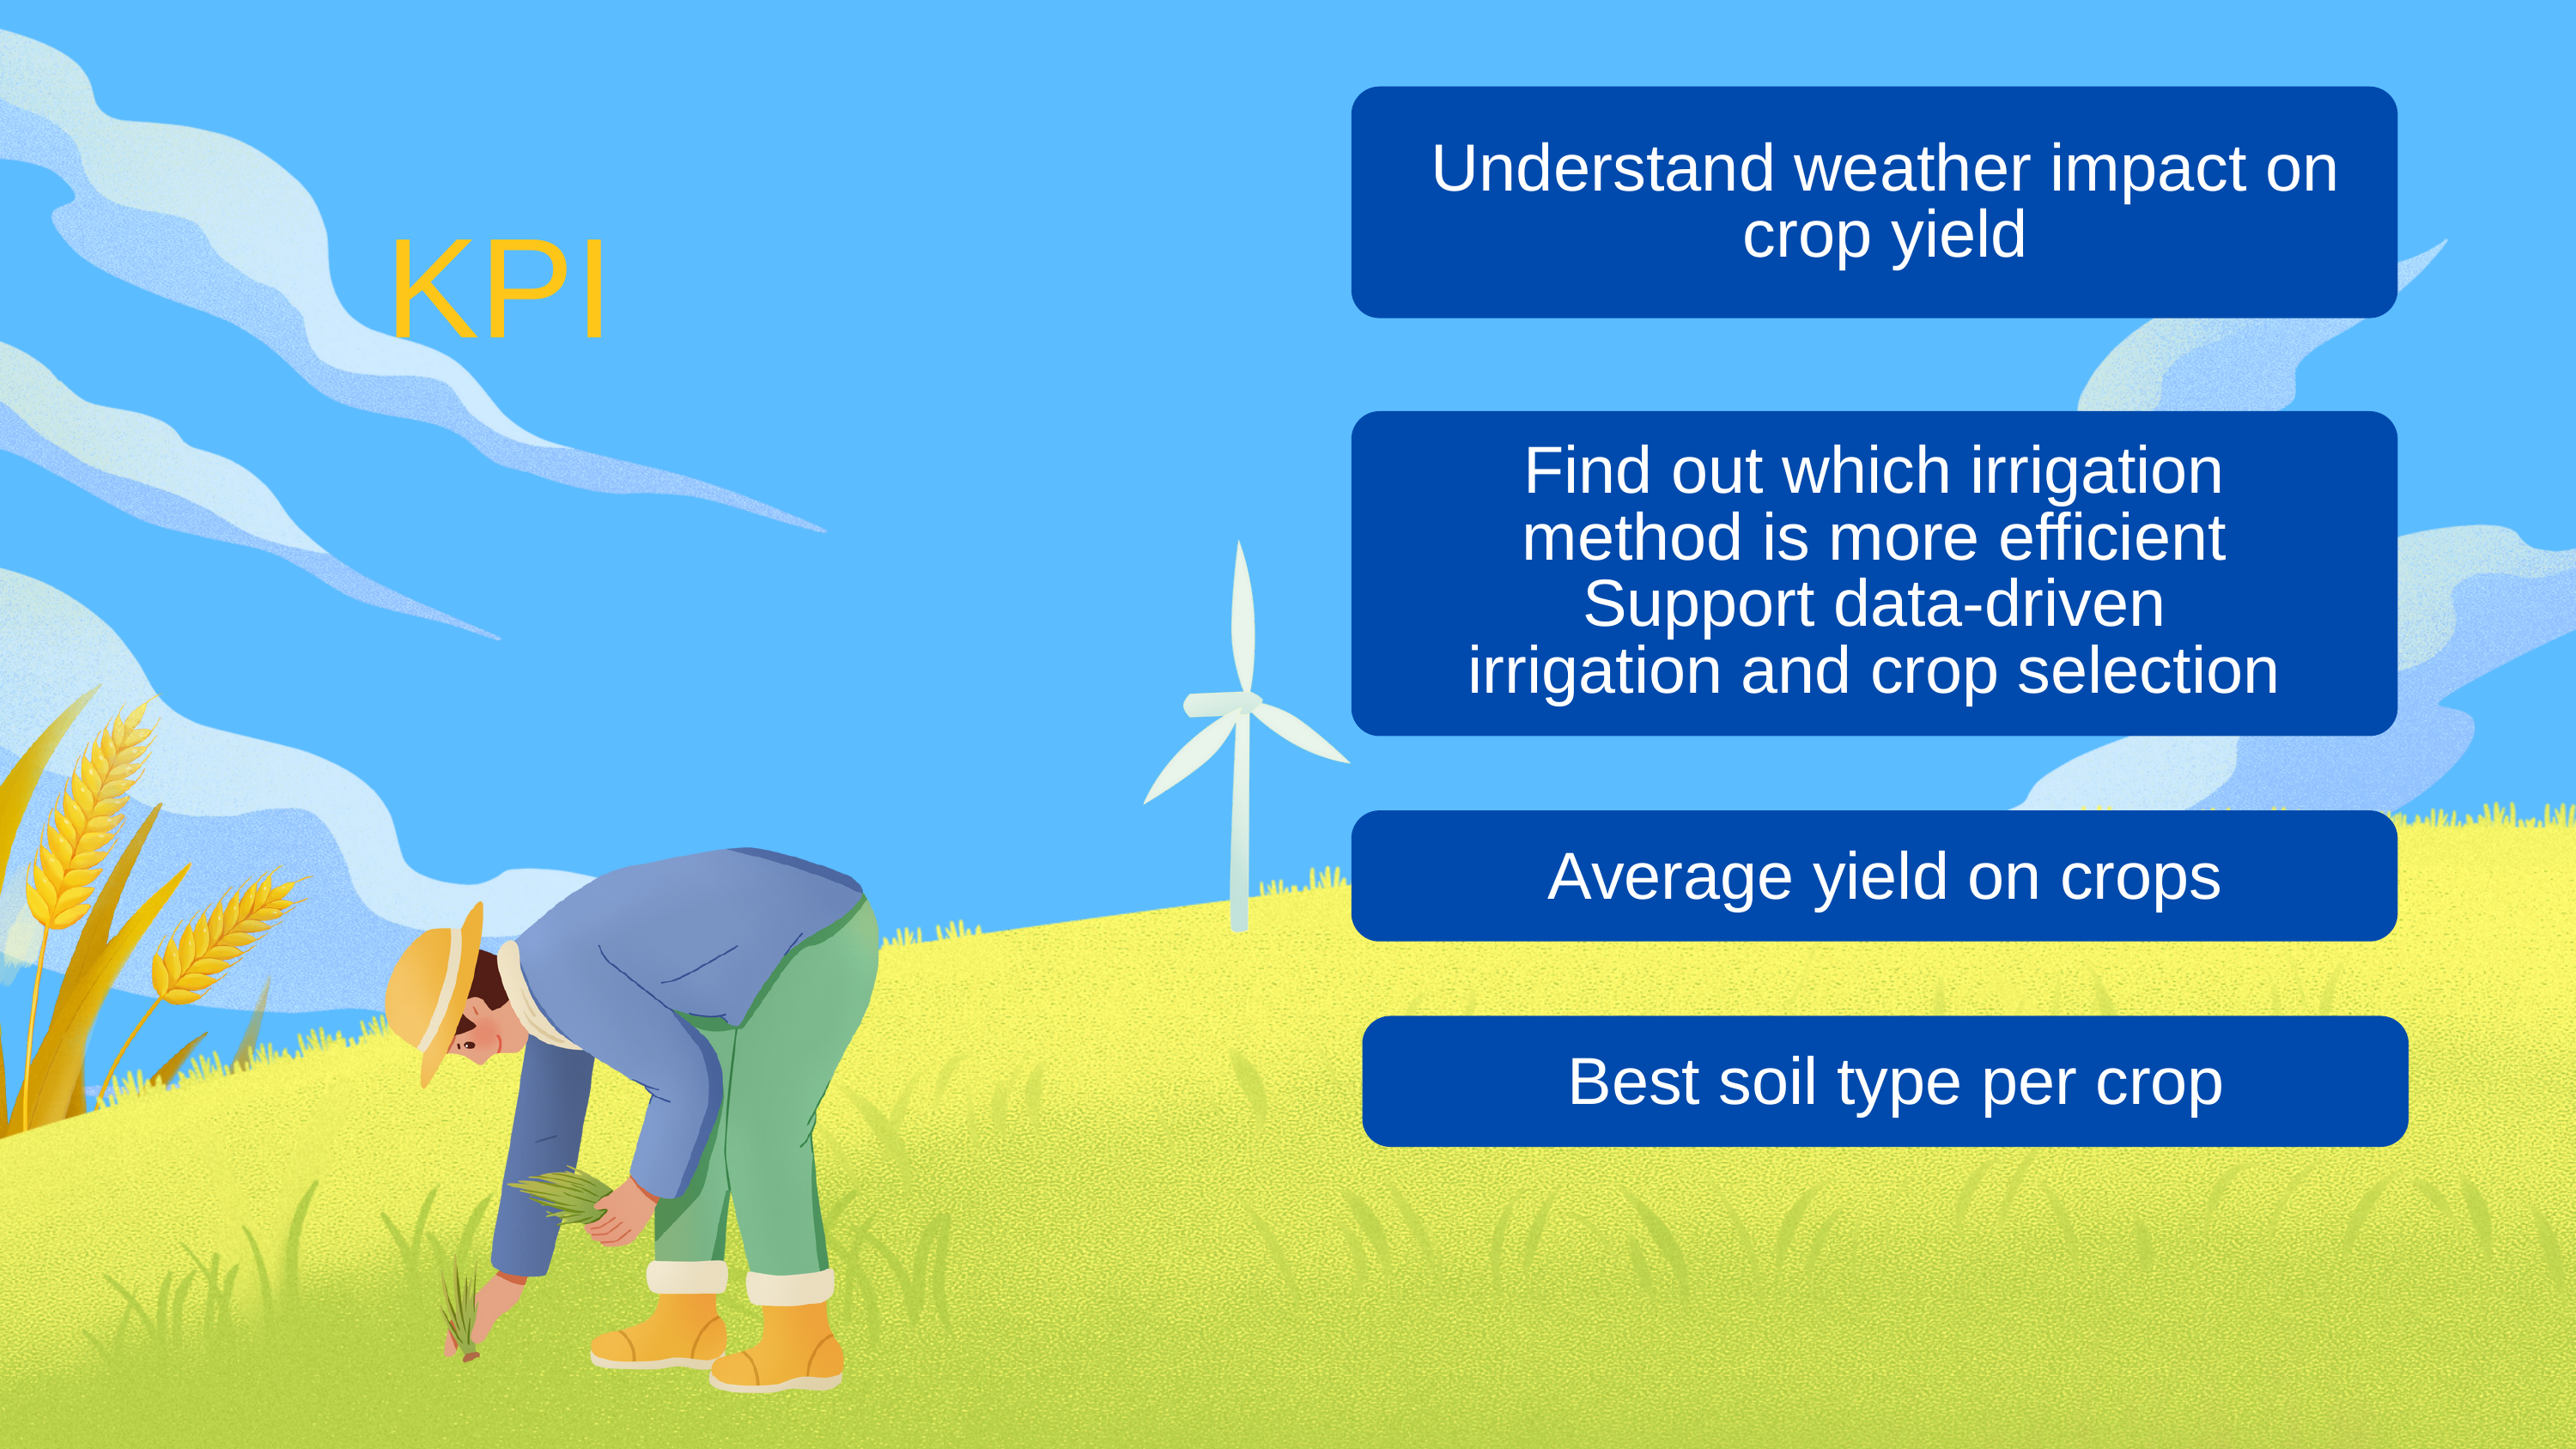

Understand weather impact on crop yield
KPI

Find out which irrigation method is more efficient
Support data-driven irrigation and crop selection

Average yield on crops

Best soil type per crop